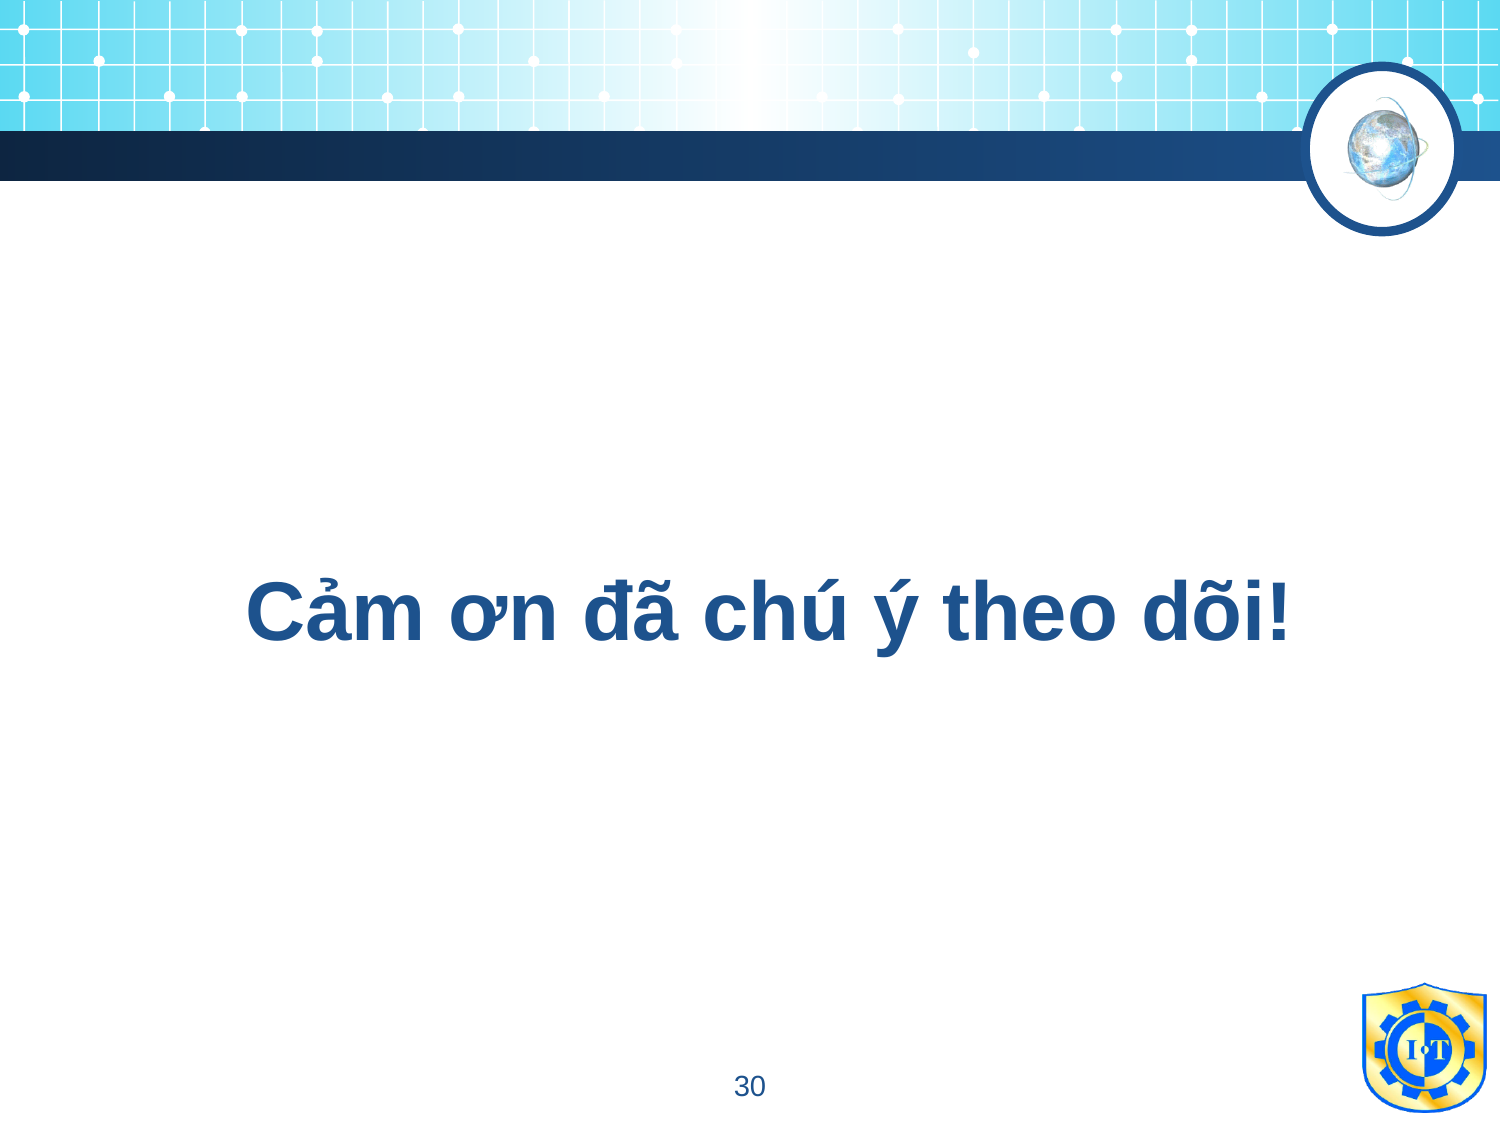

Cảm ơn đã chú ý theo dõi!
30